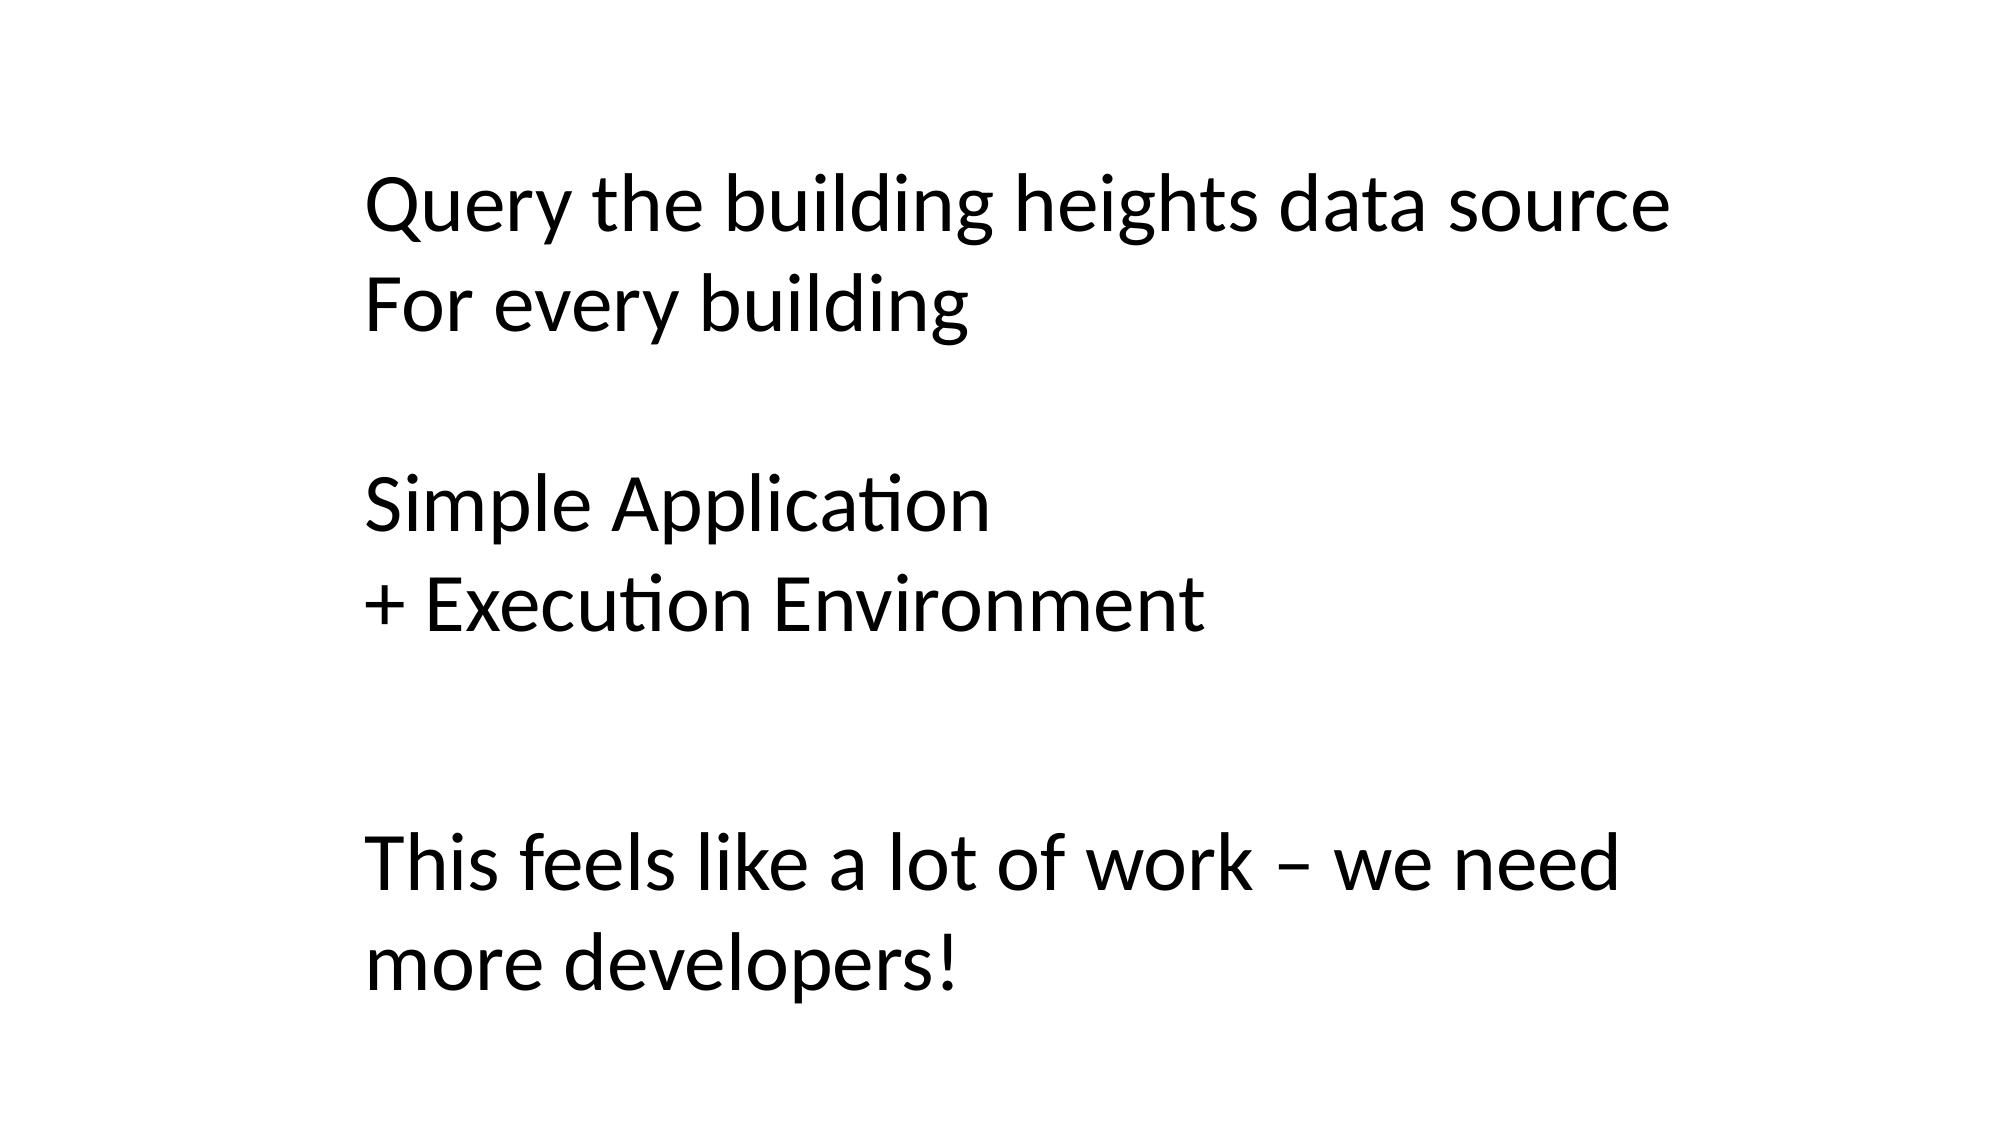

Query the building heights data source
For every building

Simple Application
+ Execution Environment
This feels like a lot of work – we need more developers!